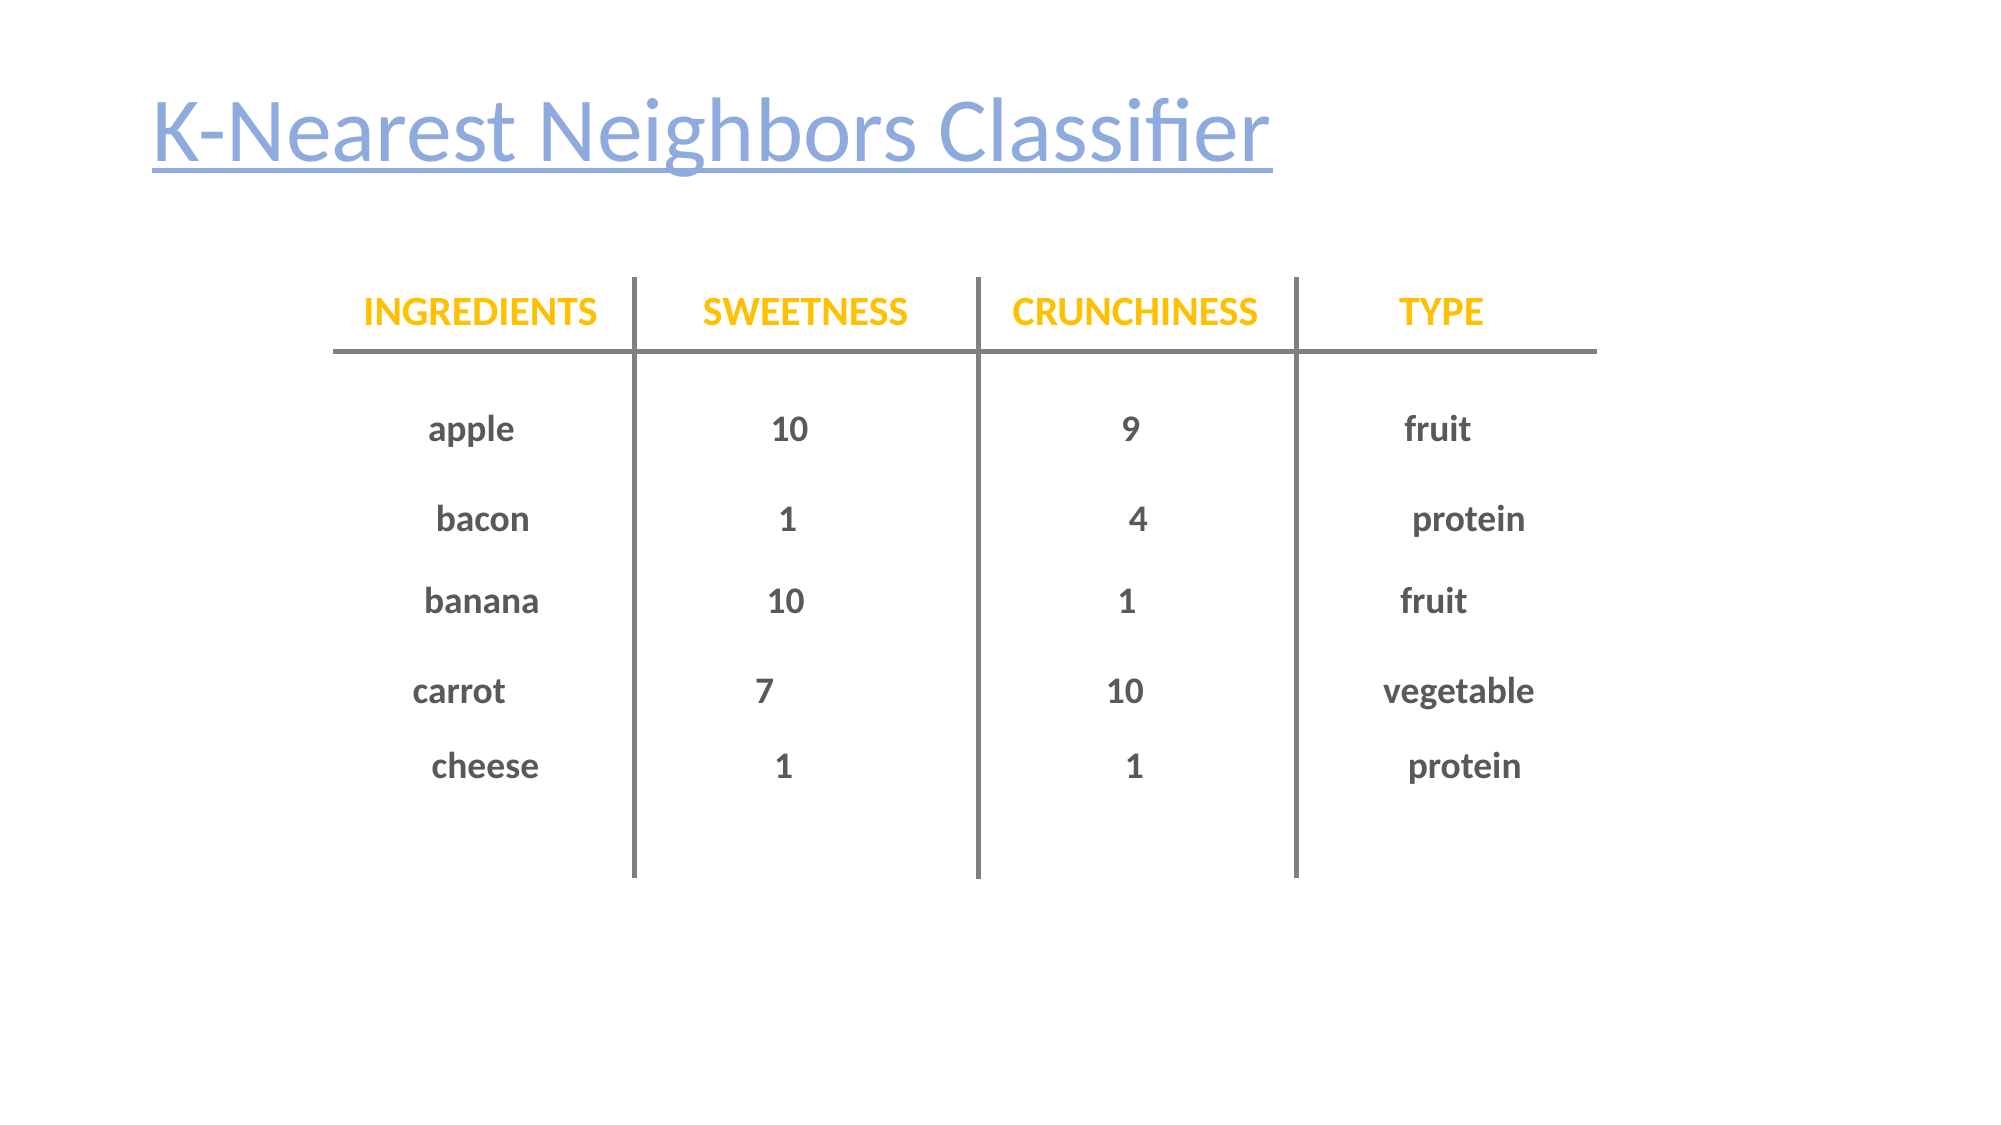

# K-Nearest Neighbors Classifier
INGREDIENTS
SWEETNESS
CRUNCHINESS
TYPE
apple		     10		           9		         fruit
bacon		     1		           4		         protein
banana		     10		           1		         fruit
carrot		     7		           10	                          vegetable
cheese		     1		           1		         protein